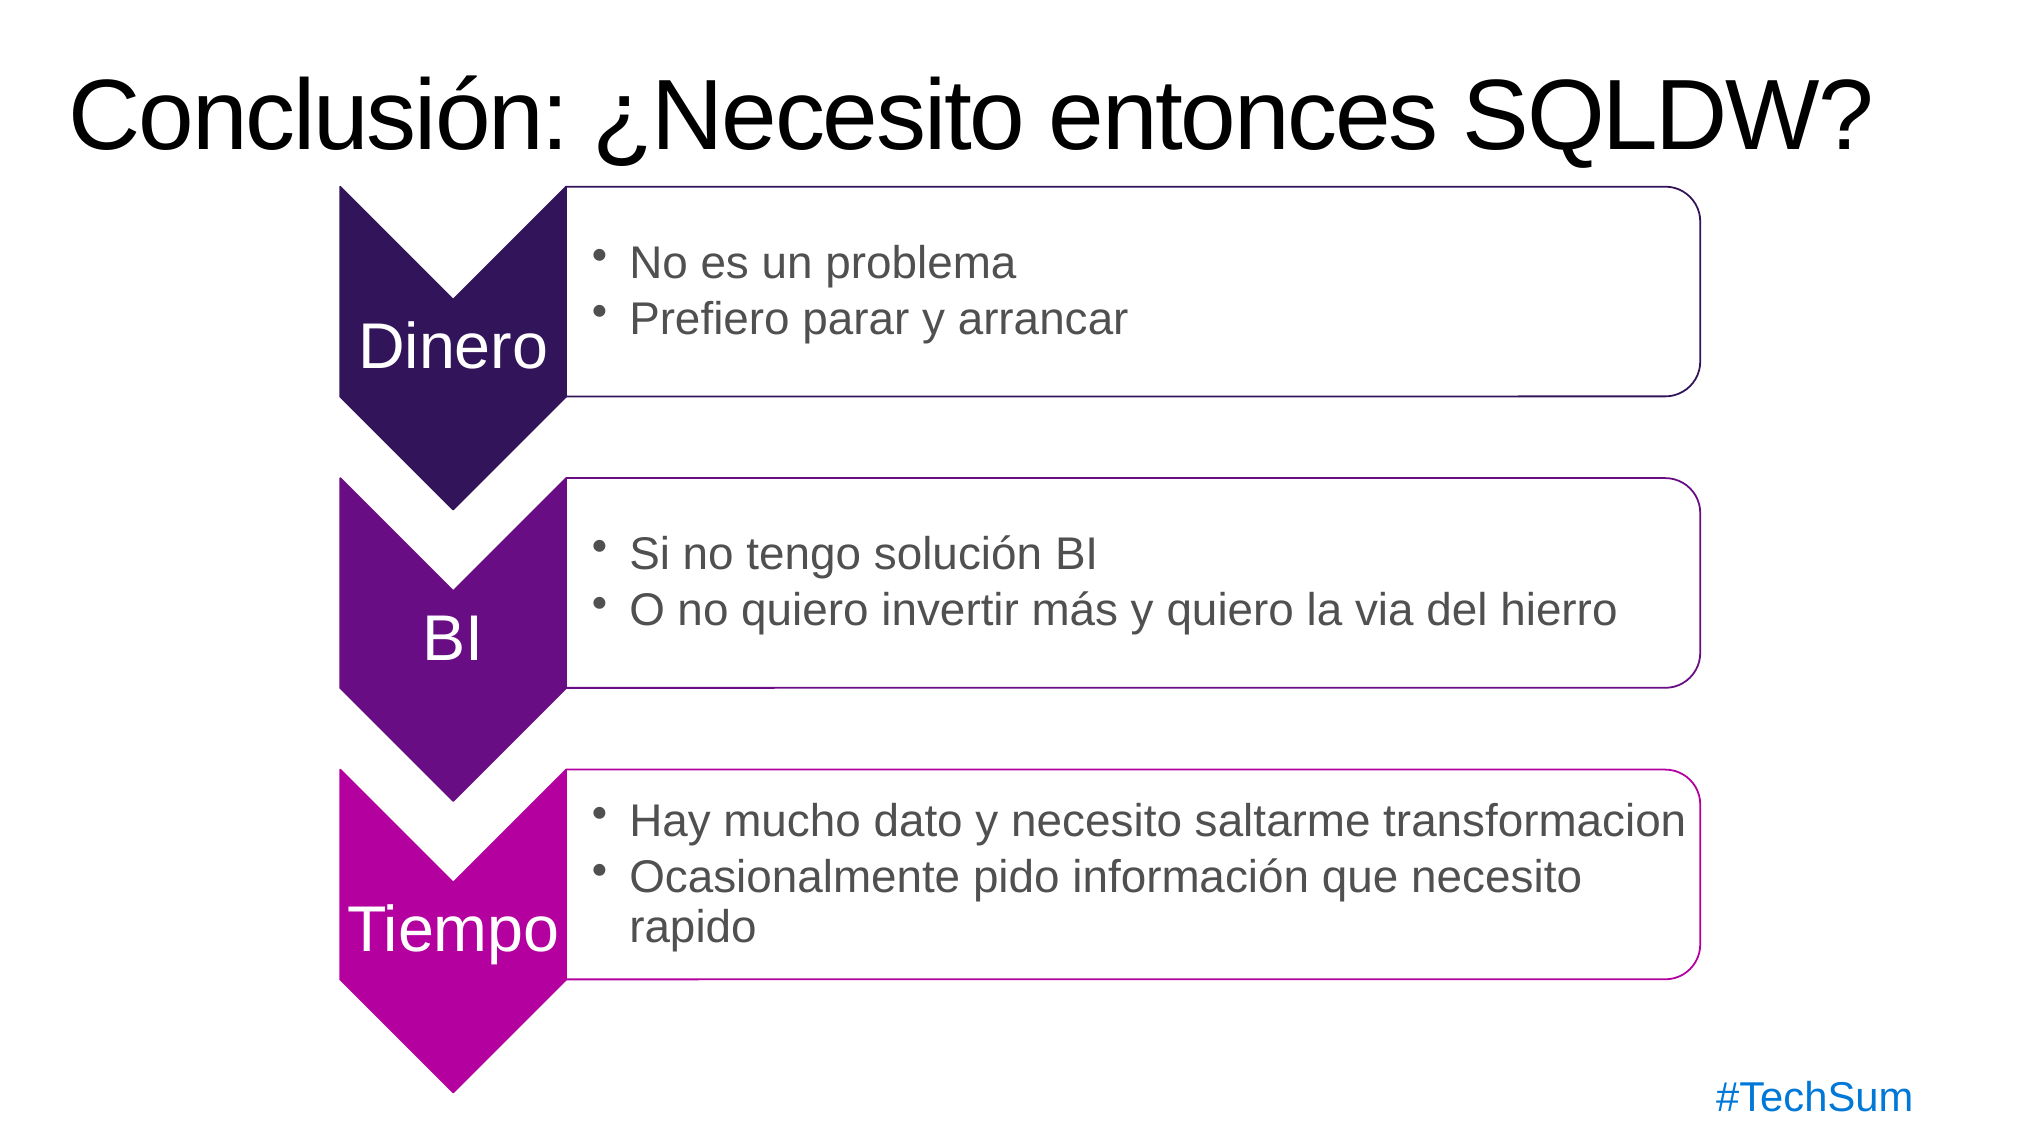

# Conclusión: ¿Necesito entonces SQLDW?
Dinero
No es un problema
Prefiero parar y arrancar
BI
Si no tengo solución BI
O no quiero invertir más y quiero la via del hierro
Tiempo
Hay mucho dato y necesito saltarme transformacion
Ocasionalmente pido información que necesito rapido